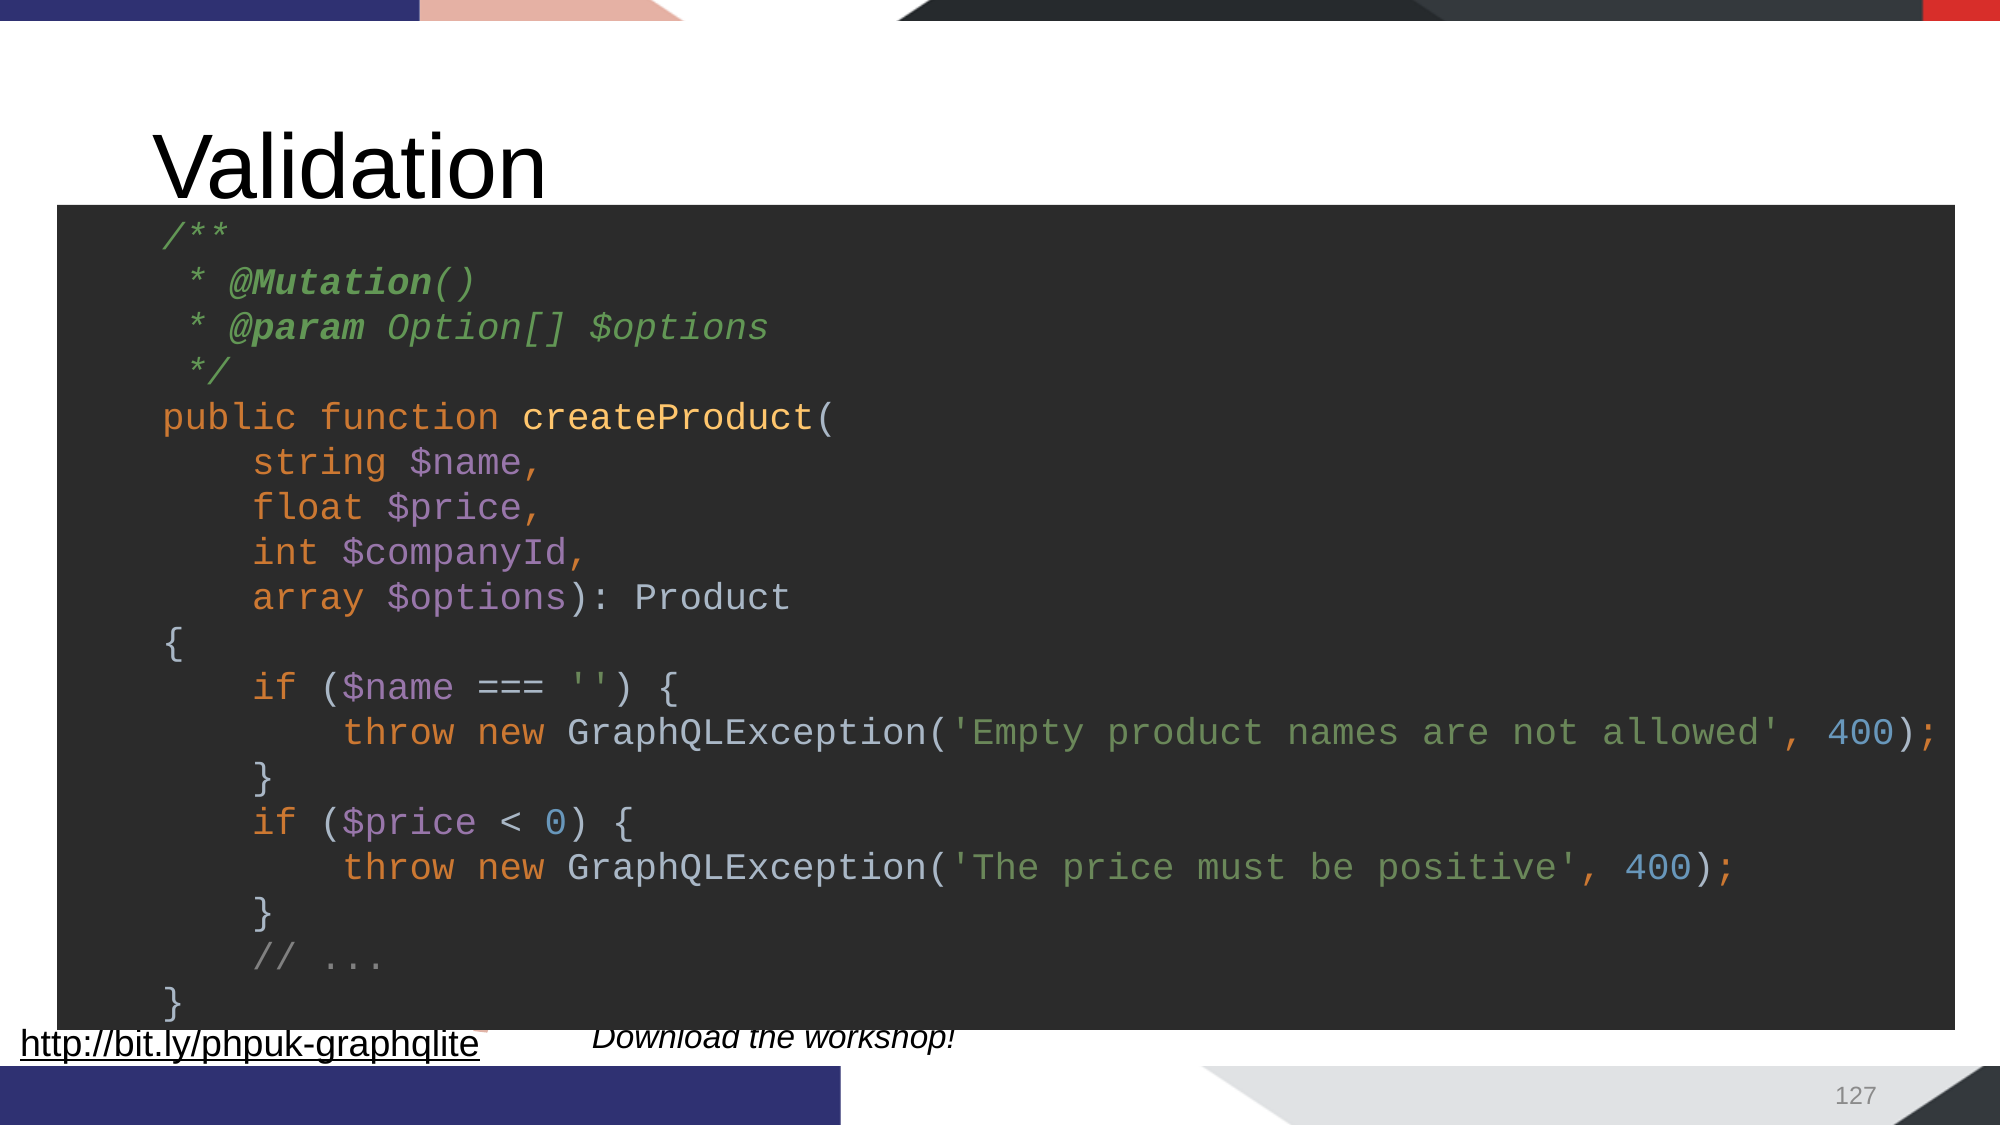

# Validation
    /**
     * @Mutation()
     * @param Option[] $options
     */
    public function createProduct(
        string $name,
        float $price,
        int $companyId,
        array $options): Product
    {
        if ($name === '') {
            throw new GraphQLException('Empty product names are not allowed', 400);
        }
        if ($price < 0) {
            throw new GraphQLException('The price must be positive', 400);
        }
        // ...
    }
The easiest way to add validation is to throw exceptions if data is not valid.

127